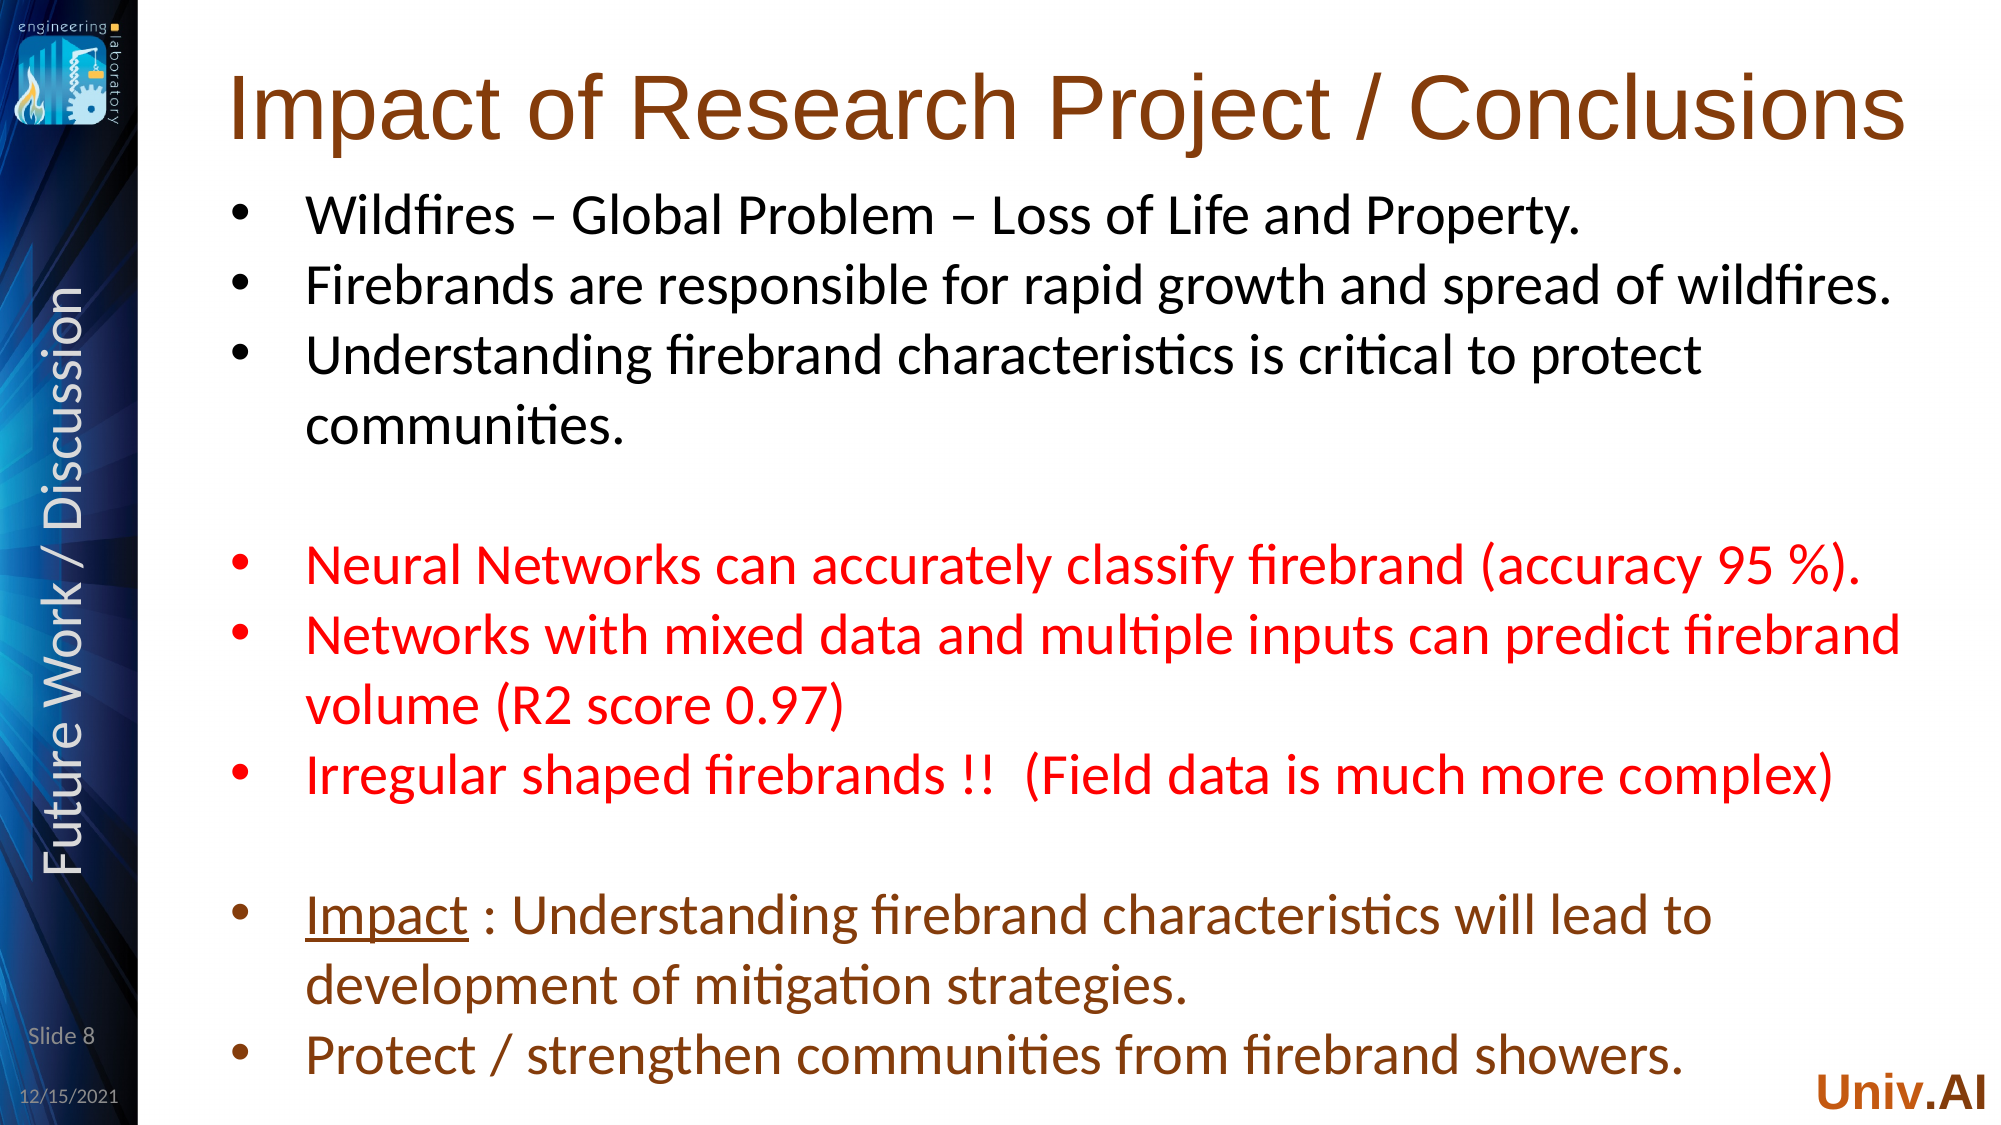

# Impact of Research Project / Conclusions
Wildfires – Global Problem – Loss of Life and Property.
Firebrands are responsible for rapid growth and spread of wildfires.
Understanding firebrand characteristics is critical to protect communities.

Neural Networks can accurately classify firebrand (accuracy 95 %).
Networks with mixed data and multiple inputs can predict firebrand volume (R2 score 0.97)
Irregular shaped firebrands !!  (Field data is much more complex)

Impact : Understanding firebrand characteristics will lead to development of mitigation strategies.
Protect / strengthen communities from firebrand showers.
Future Work / Discussion
Univ.AI